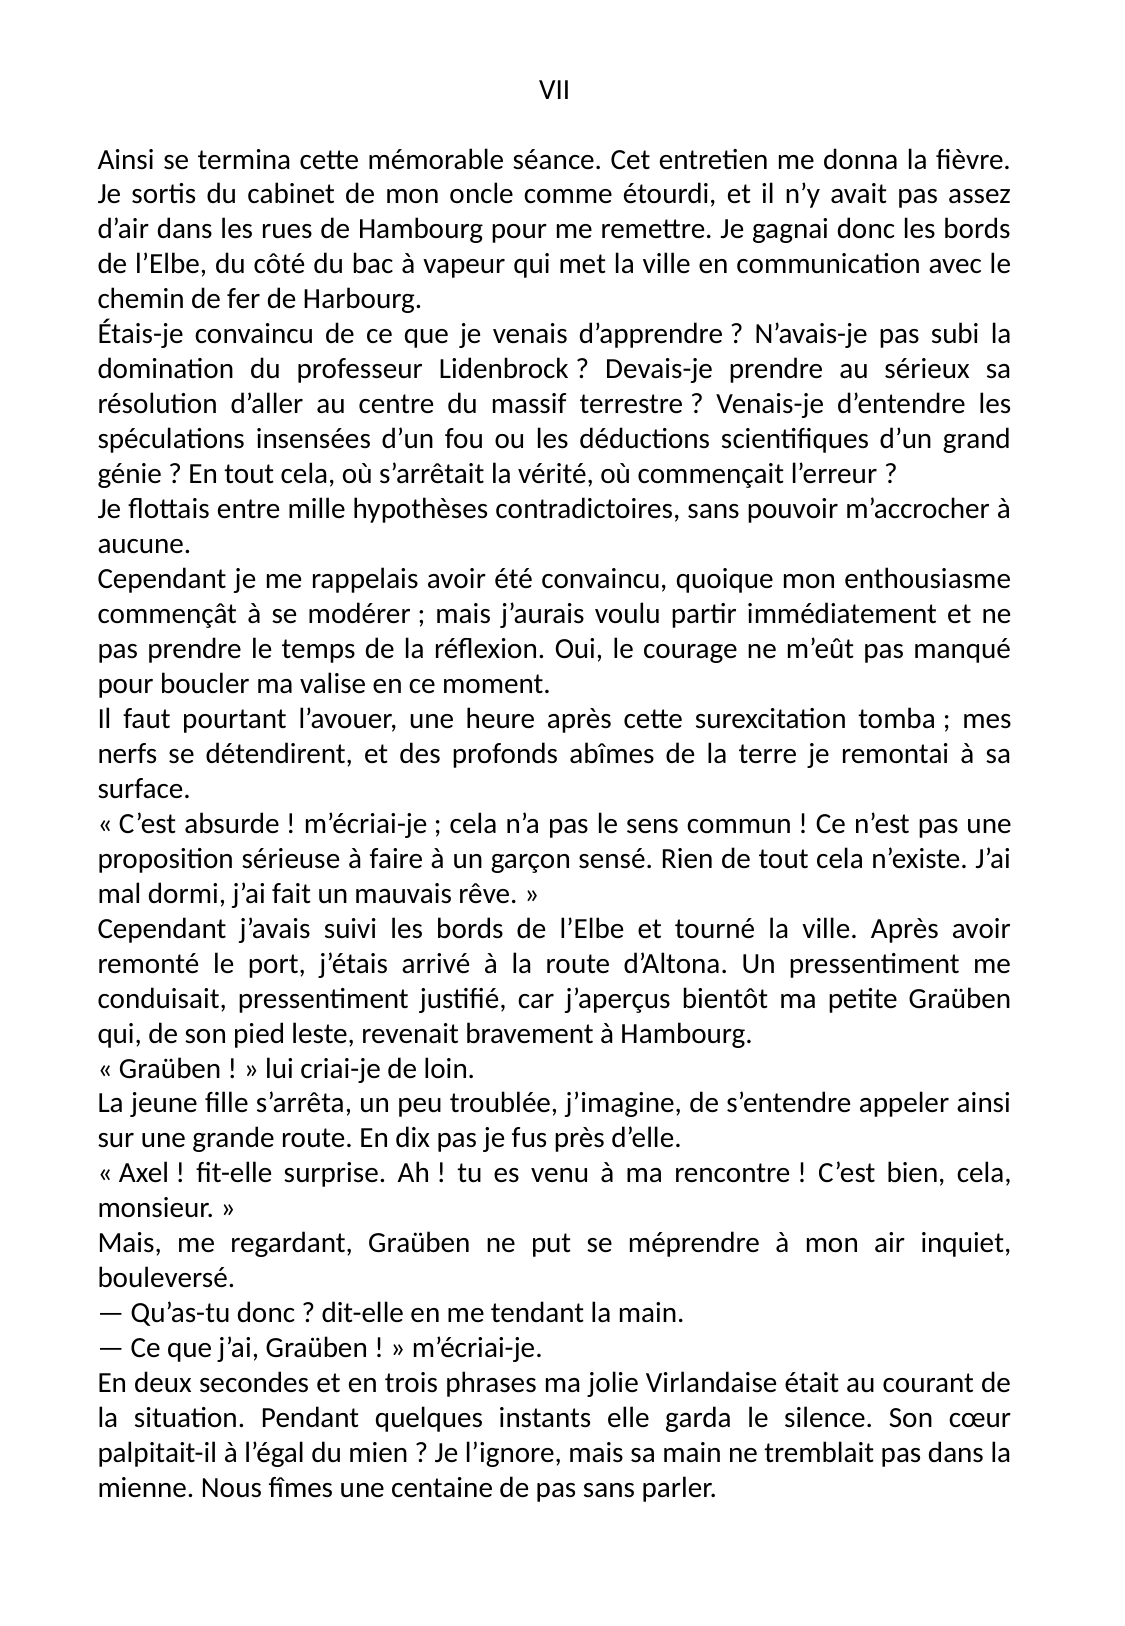

VII

Ainsi se termina cette mémorable séance. Cet entretien me donna la fièvre. Je sortis du cabinet de mon oncle comme étourdi, et il n’y avait pas assez d’air dans les rues de Hambourg pour me remettre. Je gagnai donc les bords de l’Elbe, du côté du bac à vapeur qui met la ville en communication avec le chemin de fer de Harbourg.
Étais-je convaincu de ce que je venais d’apprendre ? N’avais-je pas subi la domination du professeur Lidenbrock ? Devais-je prendre au sérieux sa résolution d’aller au centre du massif terrestre ? Venais-je d’entendre les spéculations insensées d’un fou ou les déductions scientifiques d’un grand génie ? En tout cela, où s’arrêtait la vérité, où commençait l’erreur ?
Je flottais entre mille hypothèses contradictoires, sans pouvoir m’accrocher à aucune.
Cependant je me rappelais avoir été convaincu, quoique mon enthousiasme commençât à se modérer ; mais j’aurais voulu partir immédiatement et ne pas prendre le temps de la réflexion. Oui, le courage ne m’eût pas manqué pour boucler ma valise en ce moment.
Il faut pourtant l’avouer, une heure après cette surexcitation tomba ; mes nerfs se détendirent, et des profonds abîmes de la terre je remontai à sa surface.
« C’est absurde ! m’écriai-je ; cela n’a pas le sens commun ! Ce n’est pas une proposition sérieuse à faire à un garçon sensé. Rien de tout cela n’existe. J’ai mal dormi, j’ai fait un mauvais rêve. »
Cependant j’avais suivi les bords de l’Elbe et tourné la ville. Après avoir remonté le port, j’étais arrivé à la route d’Altona. Un pressentiment me conduisait, pressentiment justifié, car j’aperçus bientôt ma petite Graüben qui, de son pied leste, revenait bravement à Hambourg.
« Graüben ! » lui criai-je de loin.
La jeune fille s’arrêta, un peu troublée, j’imagine, de s’entendre appeler ainsi sur une grande route. En dix pas je fus près d’elle.
« Axel ! fit-elle surprise. Ah ! tu es venu à ma rencontre ! C’est bien, cela, monsieur. »
Mais, me regardant, Graüben ne put se méprendre à mon air inquiet, bouleversé.
— Qu’as-tu donc ? dit-elle en me tendant la main.
— Ce que j’ai, Graüben ! » m’écriai-je.
En deux secondes et en trois phrases ma jolie Virlandaise était au courant de la situation. Pendant quelques instants elle garda le silence. Son cœur palpitait-il à l’égal du mien ? Je l’ignore, mais sa main ne tremblait pas dans la mienne. Nous fîmes une centaine de pas sans parler.